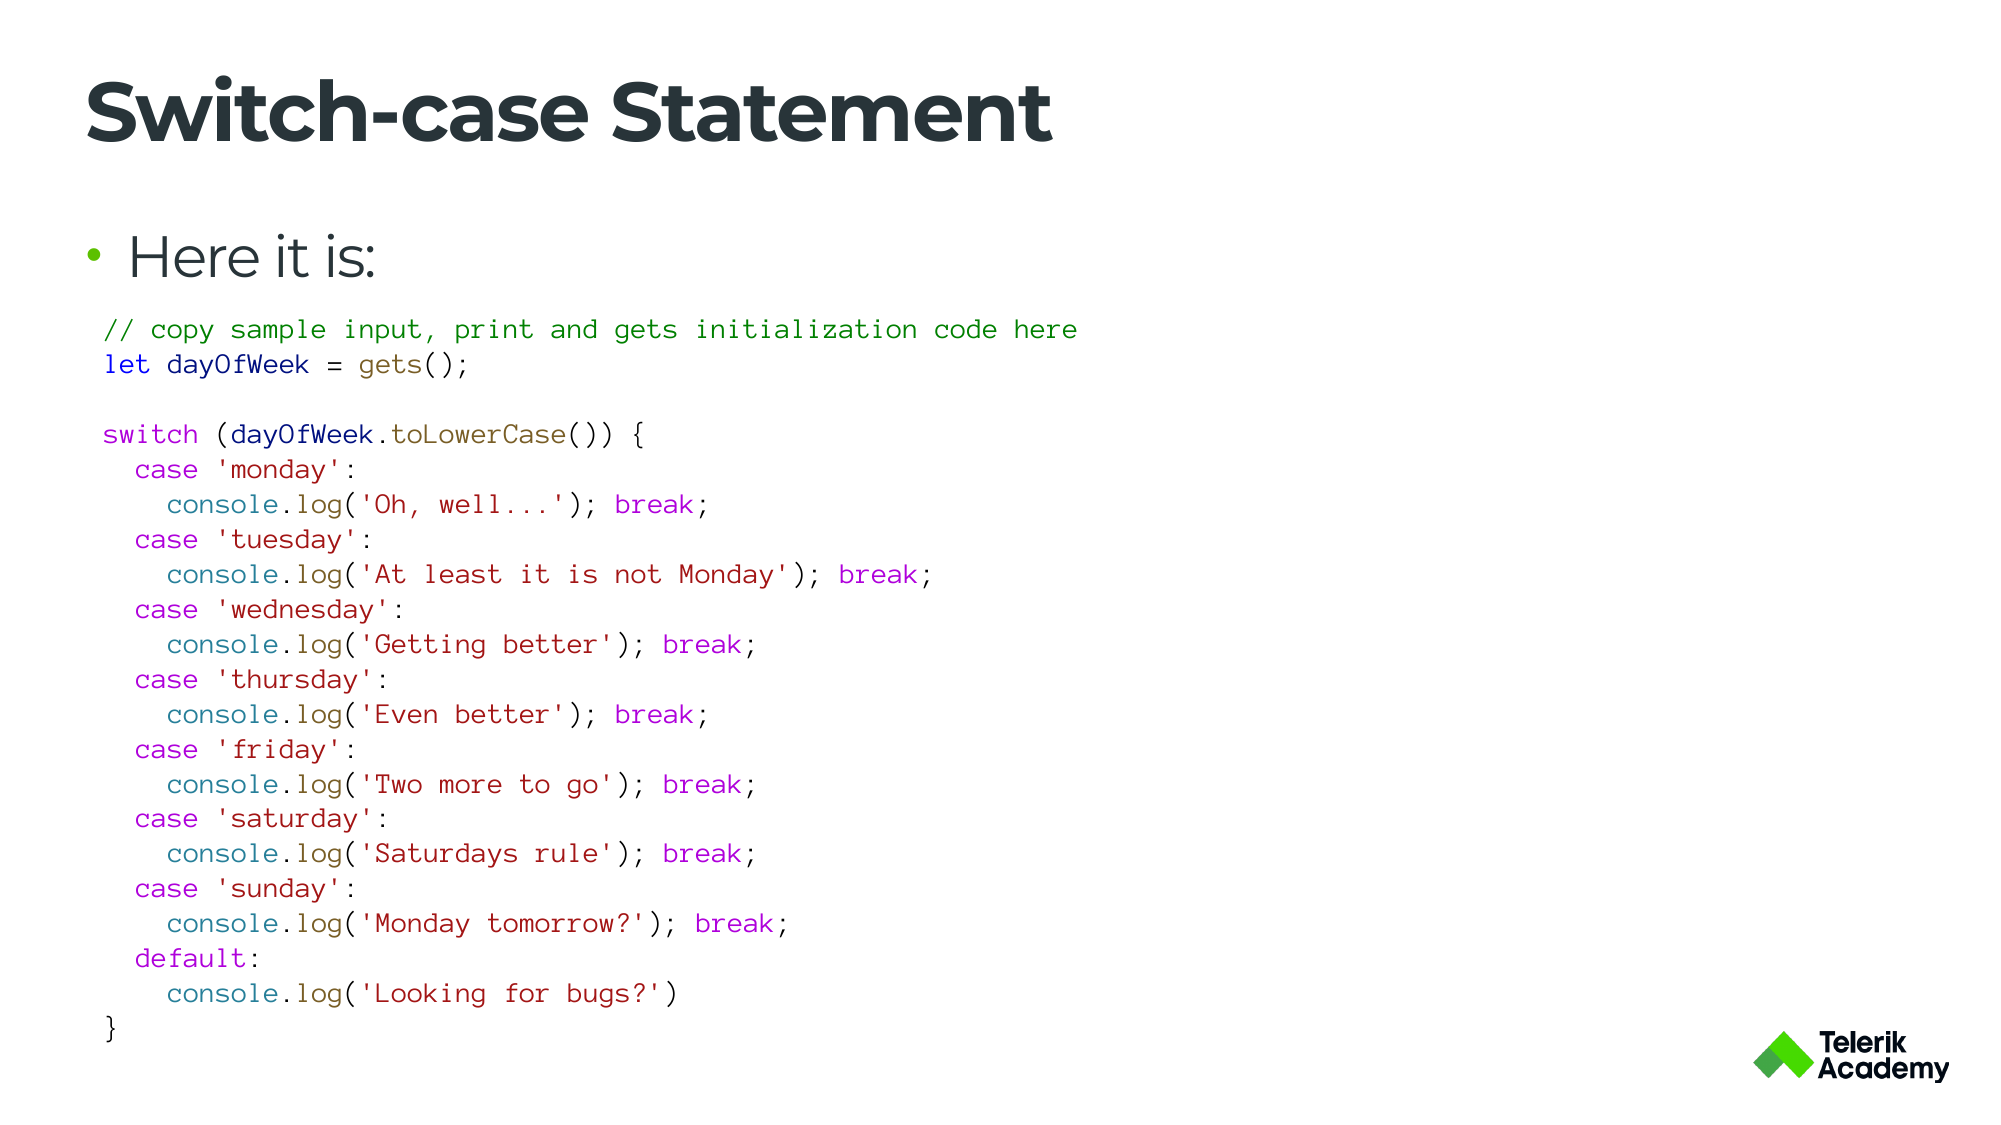

# Switch-case Statement
Here it is:
// copy sample input, print and gets initialization code here
let dayOfWeek = gets();
switch (dayOfWeek.toLowerCase()) {
  case 'monday':
    console.log('Oh, well...'); break;
  case 'tuesday':
    console.log('At least it is not Monday'); break;
  case 'wednesday':
    console.log('Getting better'); break;
  case 'thursday':
    console.log('Even better'); break;
  case 'friday':
    console.log('Two more to go'); break;
  case 'saturday':
    console.log('Saturdays rule'); break;
  case 'sunday':
    console.log('Monday tomorrow?'); break;
  default:
    console.log('Looking for bugs?')
}